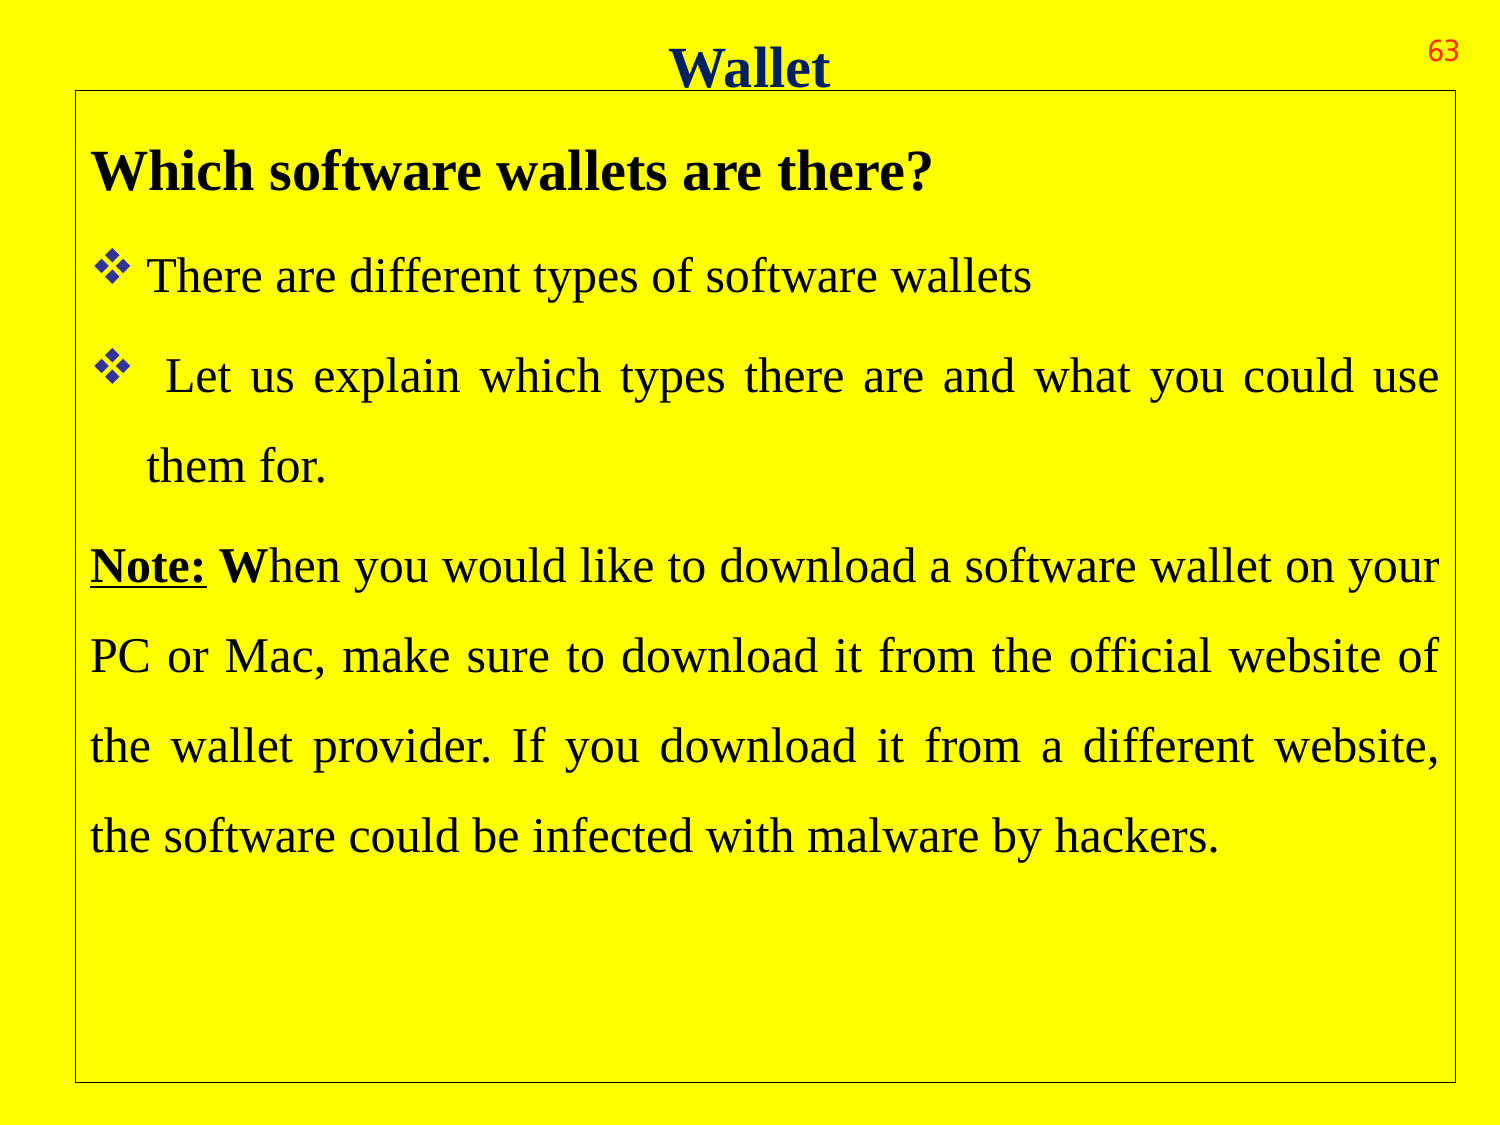

# Wallet
63
Which software wallets are there?
There are different types of software wallets
 Let us explain which types there are and what you could use them for.
Note: When you would like to download a software wallet on your PC or Mac, make sure to download it from the official website of the wallet provider. If you download it from a different website, the software could be infected with malware by hackers.